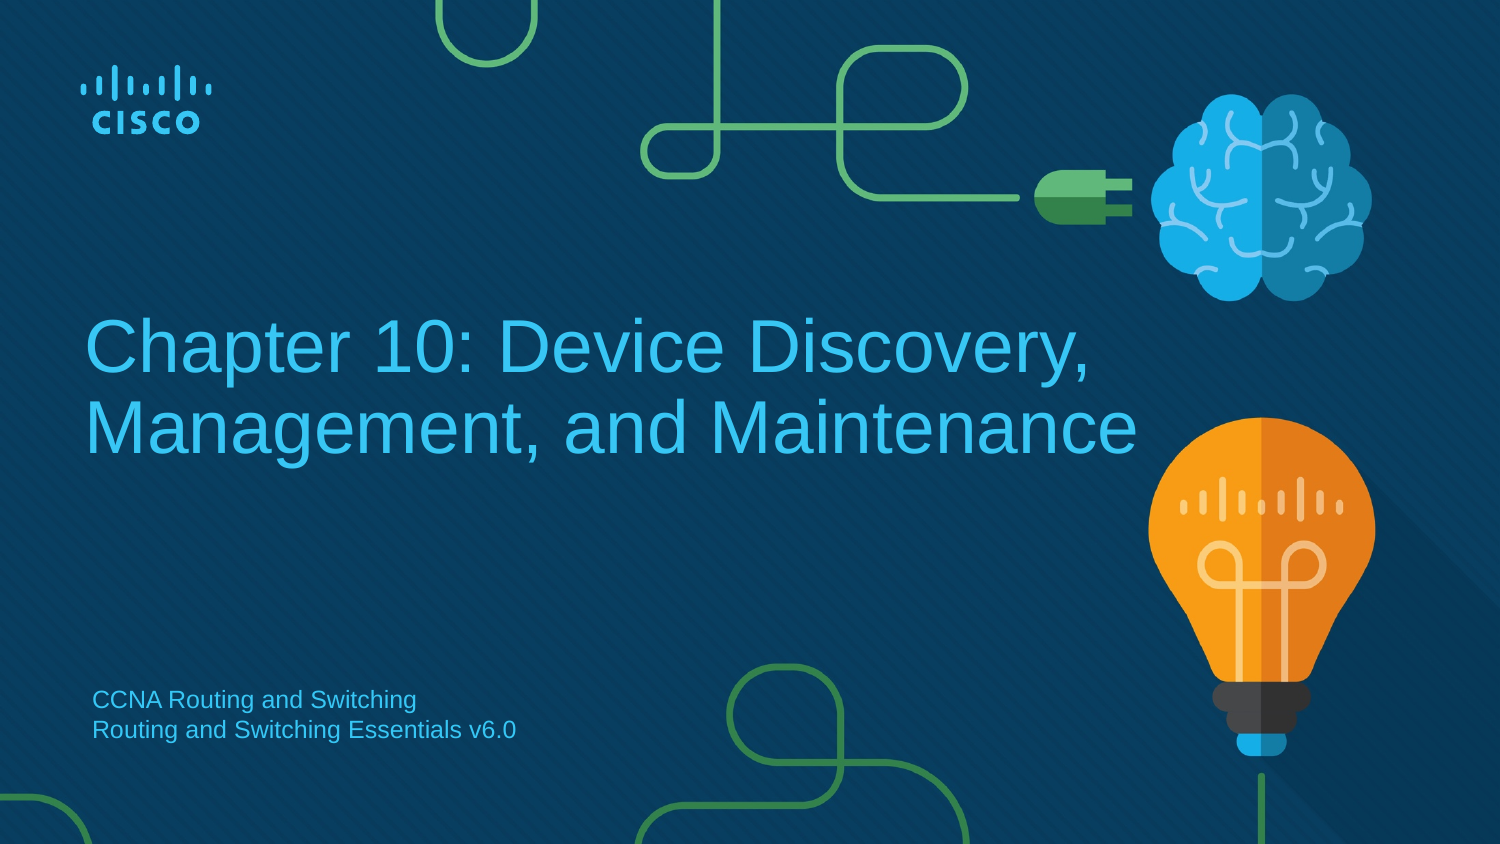

# Chapter 10: Device Discovery, Management, and Maintenance
CCNA Routing and Switching
Routing and Switching Essentials v6.0